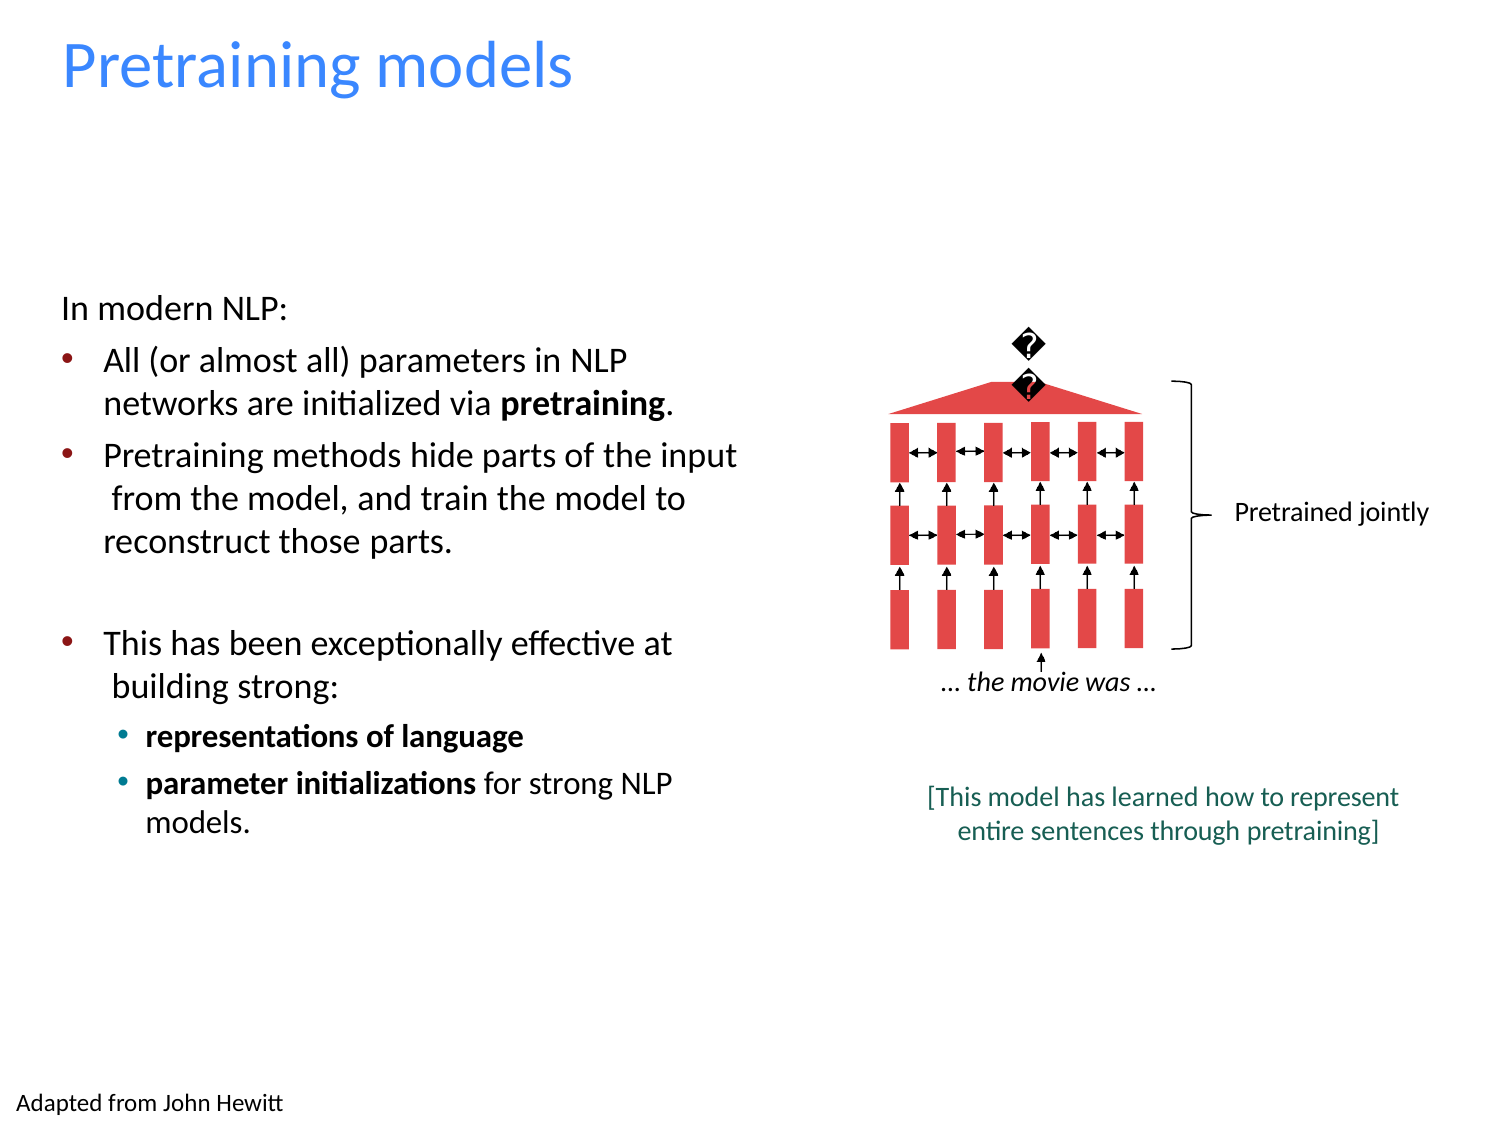

# Pretraining models
In modern NLP:
𝒚
All (or almost all) parameters in NLP
networks are initialized via pretraining.
Pretraining methods hide parts of the input  from the model, and train the model to  reconstruct those parts.

This has been exceptionally effective at  building strong:
representations of language
parameter initializations for strong NLP
models.

Pretrained jointly

… the movie was …
[This model has learned how to represent  entire sentences through pretraining]
Adapted from John Hewitt